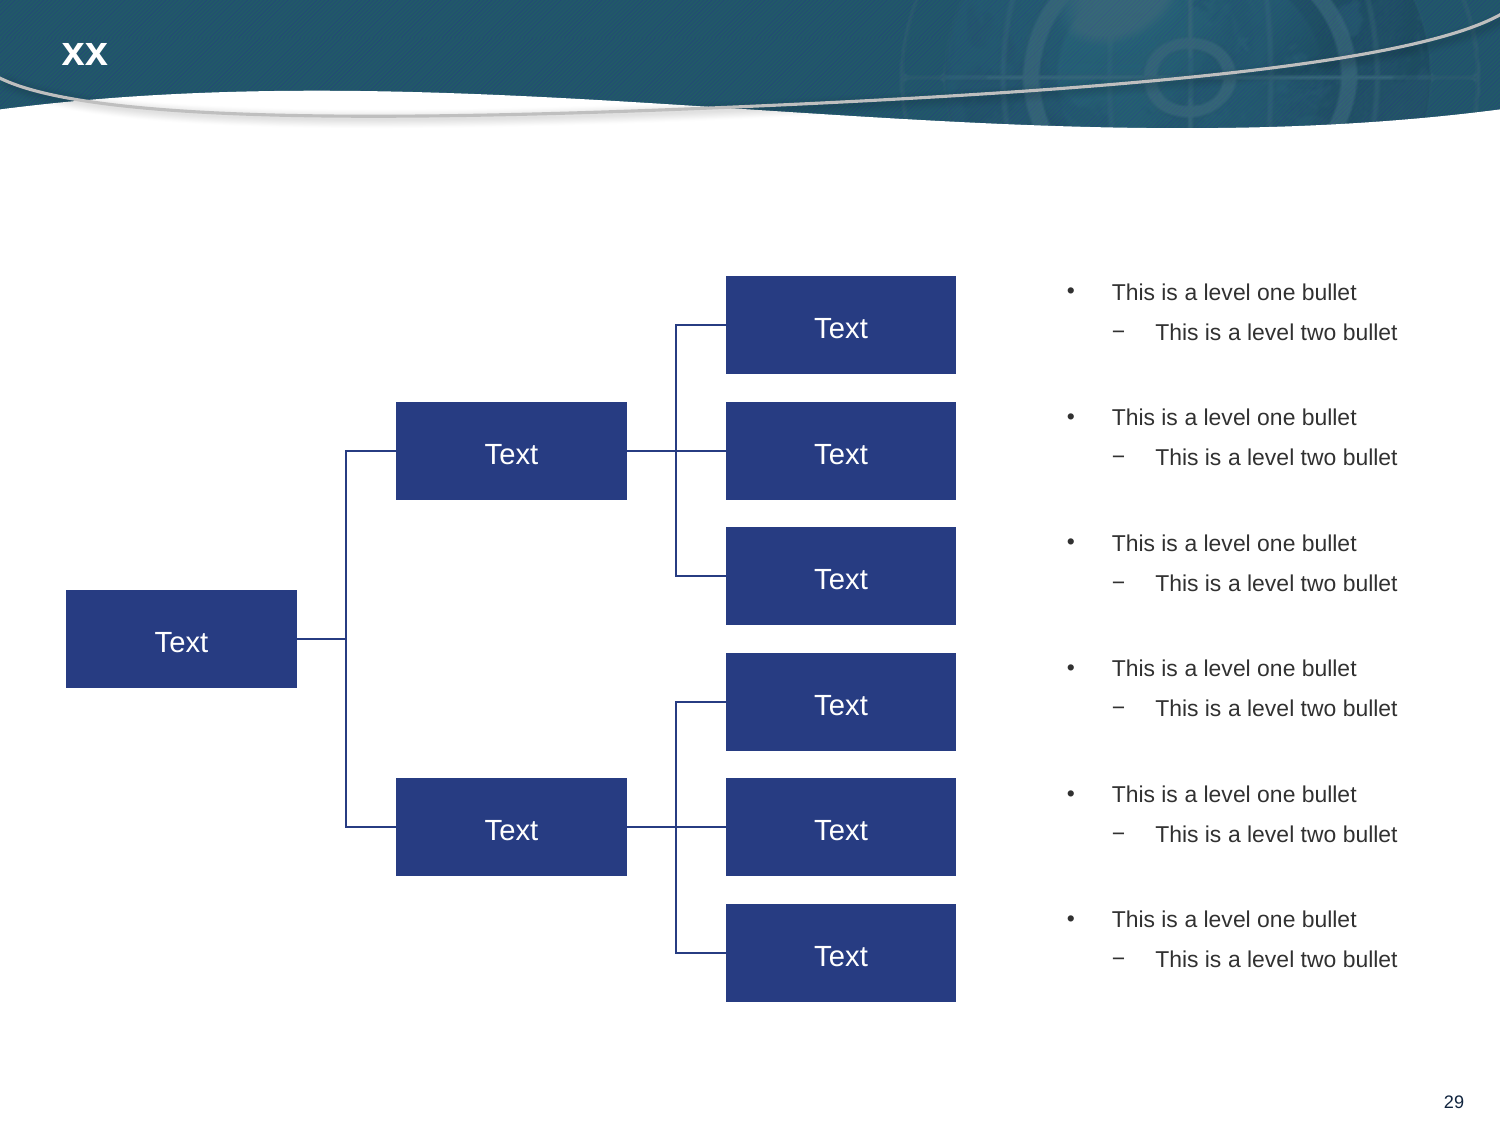

# xx
Text
This is a level one bullet
This is a level two bullet
Text
Text
This is a level one bullet
This is a level two bullet
Text
This is a level one bullet
This is a level two bullet
Text
Text
This is a level one bullet
This is a level two bullet
Text
Text
This is a level one bullet
This is a level two bullet
Text
This is a level one bullet
This is a level two bullet